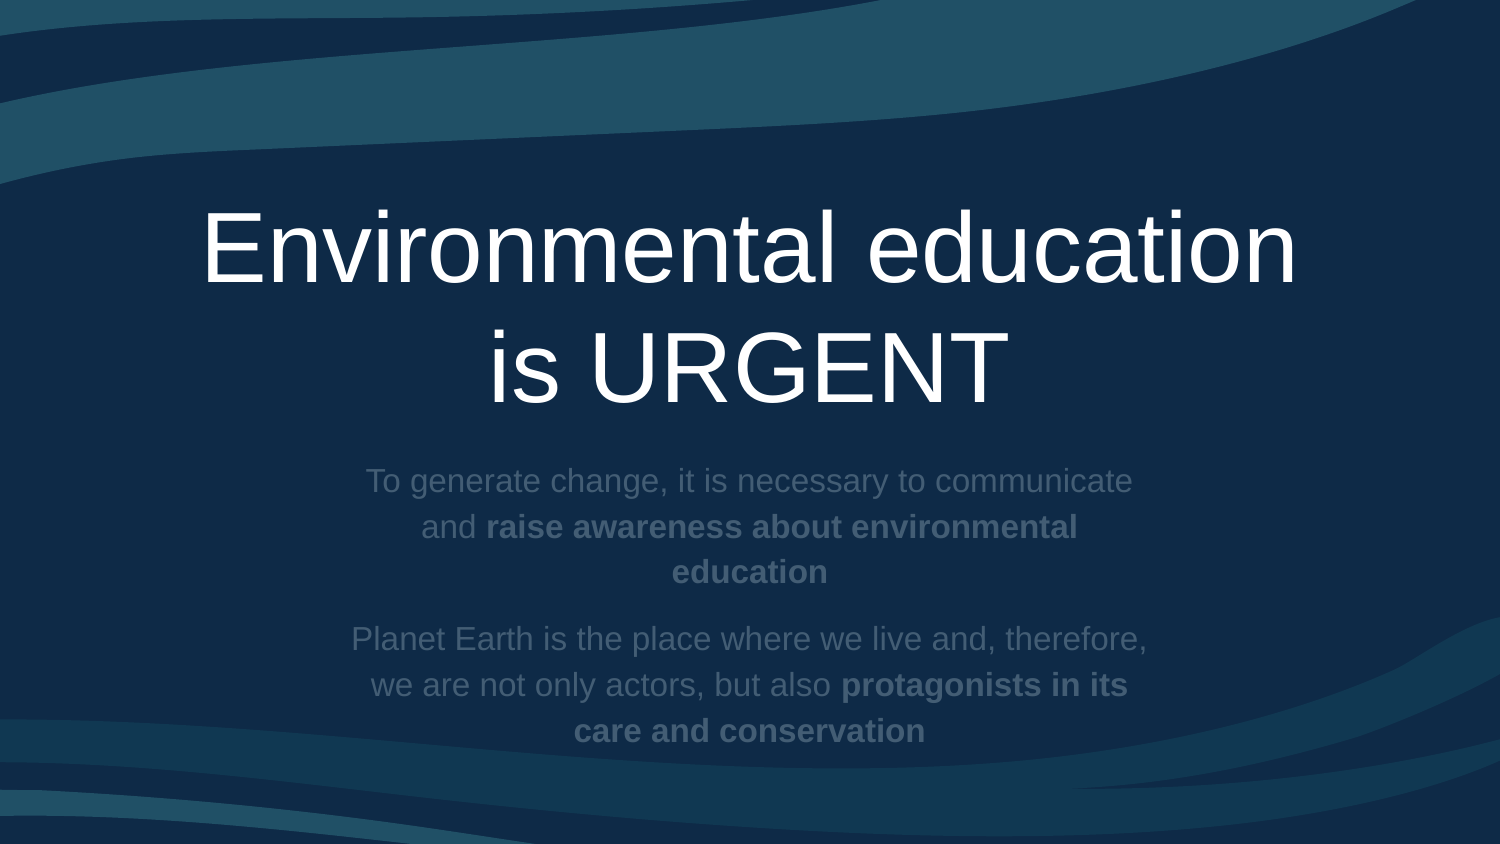

# Environmental education is URGENT
To generate change, it is necessary to communicate and raise awareness about environmental education
Planet Earth is the place where we live and, therefore, we are not only actors, but also protagonists in its care and conservation